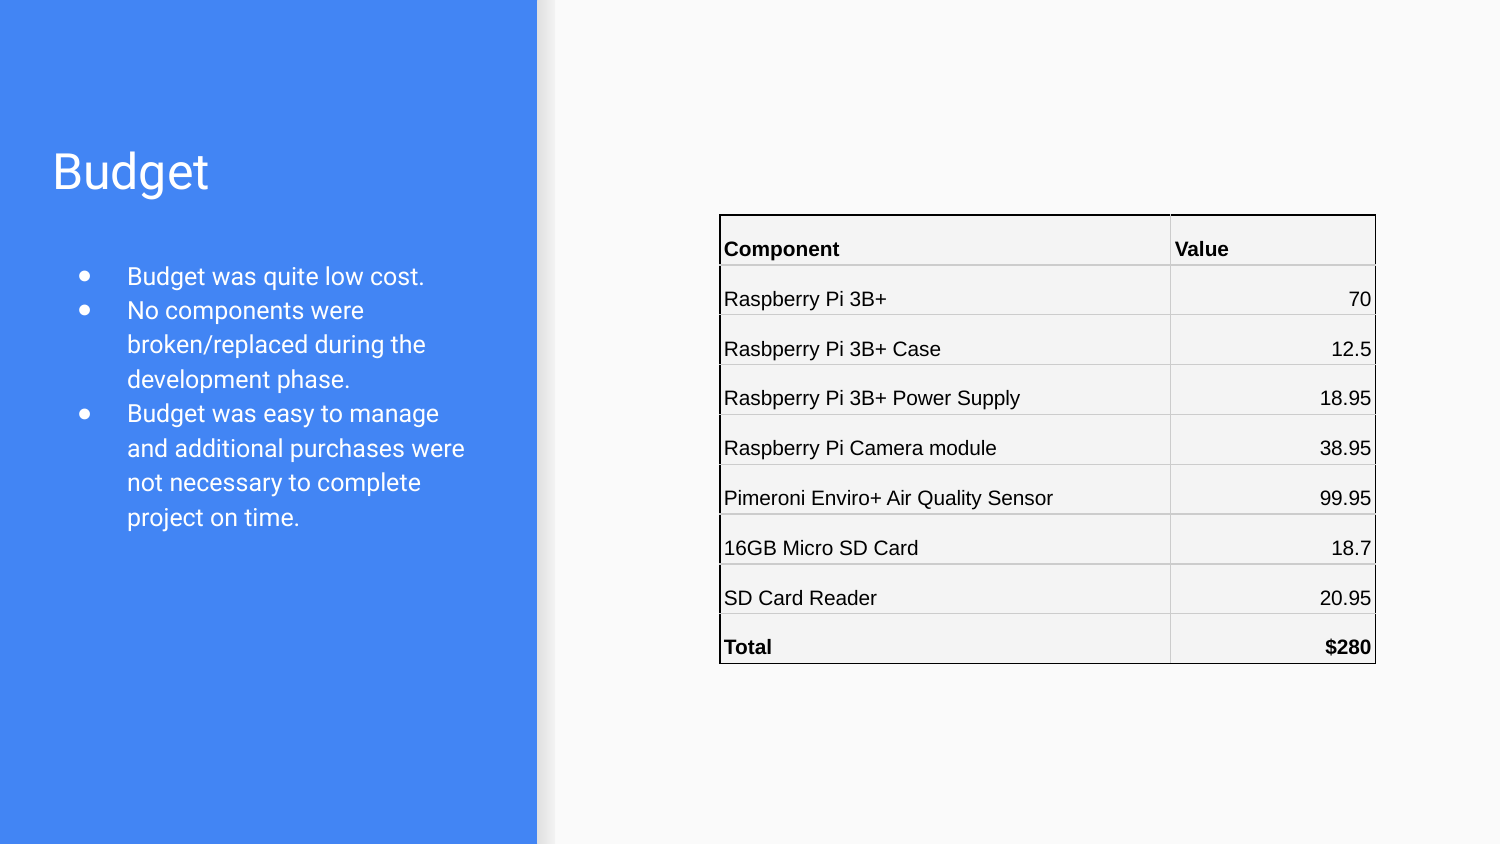

# Budget
| Component | Value |
| --- | --- |
| Raspberry Pi 3B+ | 70 |
| Rasbperry Pi 3B+ Case | 12.5 |
| Rasbperry Pi 3B+ Power Supply | 18.95 |
| Raspberry Pi Camera module | 38.95 |
| Pimeroni Enviro+ Air Quality Sensor | 99.95 |
| 16GB Micro SD Card | 18.7 |
| SD Card Reader | 20.95 |
| Total | $280 |
Budget was quite low cost.
No components were broken/replaced during the development phase.
Budget was easy to manage and additional purchases were not necessary to complete project on time.